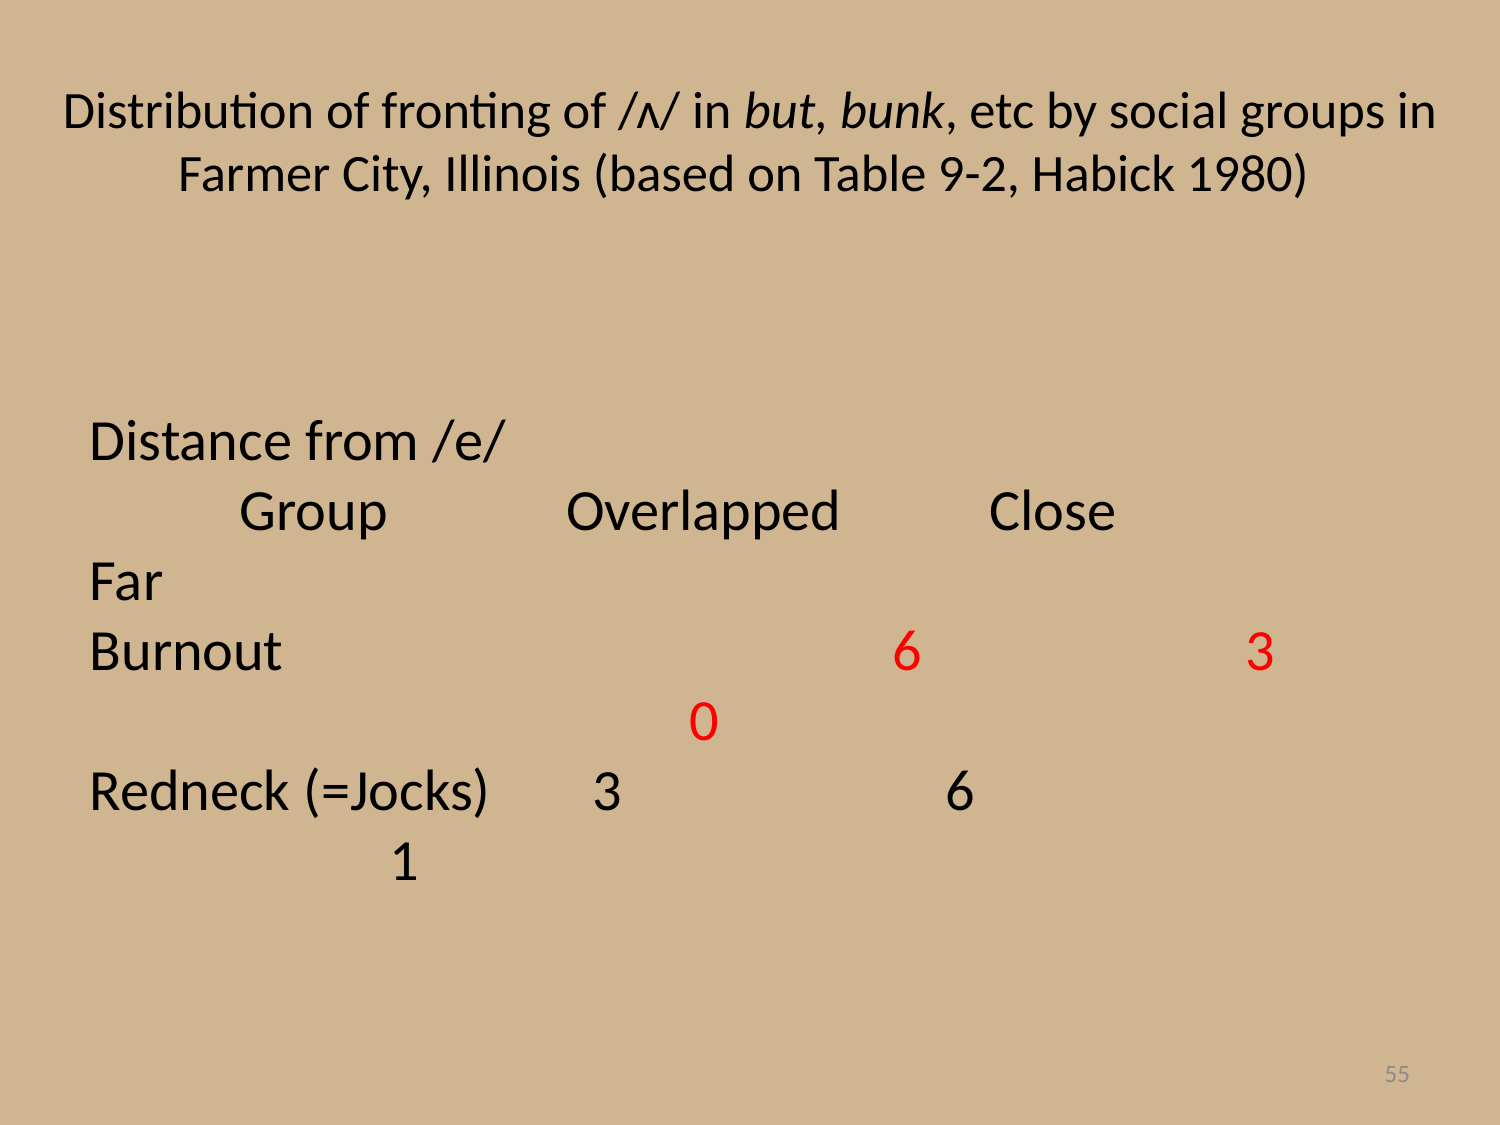

# Distribution of fronting of /ʌ/ in but, bunk, etc by social groups in Farmer City, Illinois (based on Table 9-2, Habick 1980)
								Distance from /e/
	Group		  Overlapped  	Close		          Far
Burnout				    6		        3					0
Redneck (=Jocks)	    3		        6					1

55